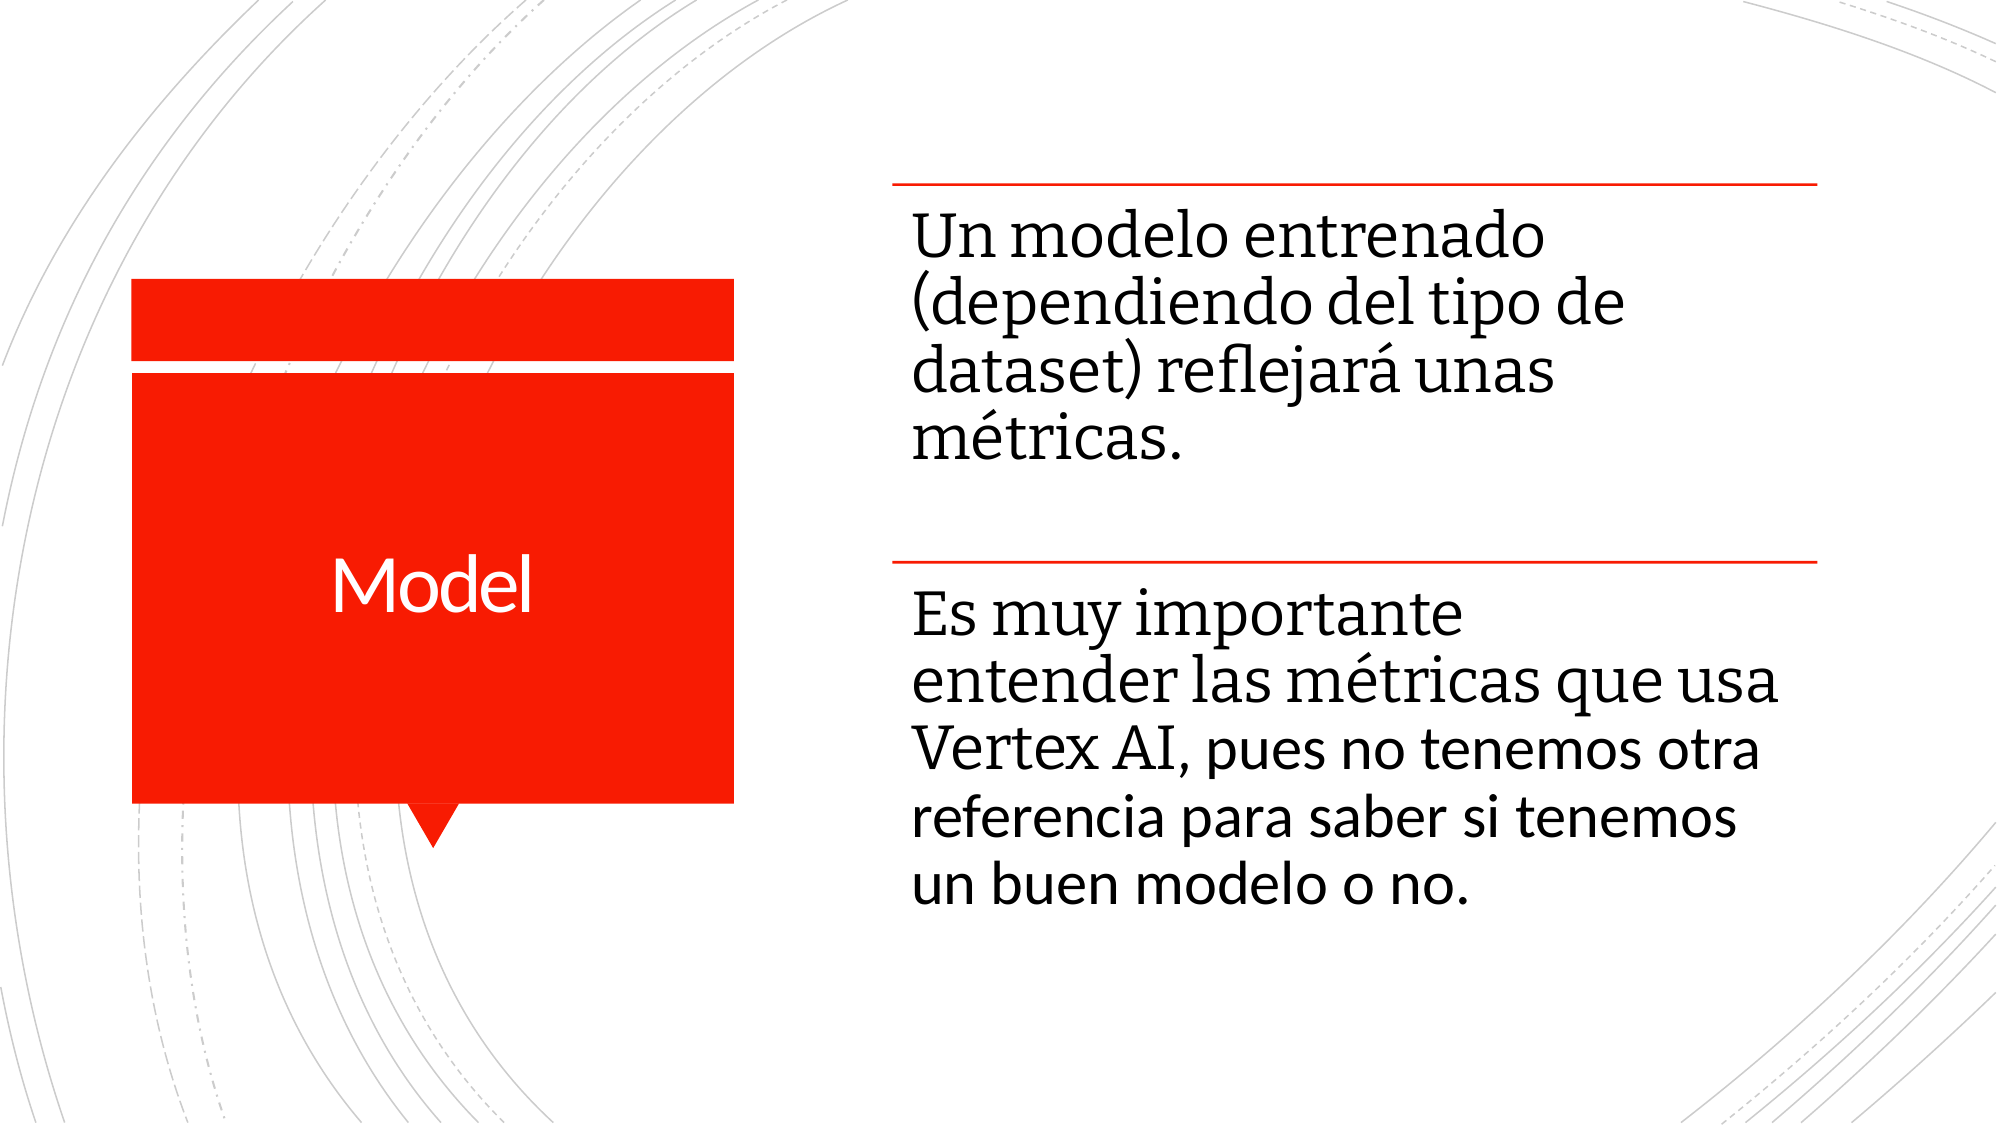

Un modelo entrenado (dependiendo del tipo de dataset) reflejará unas métricas.
Es muy importante entender las métricas que usa Vertex AI, pues no tenemos otra referencia para saber si tenemos un buen modelo o no.
# Model